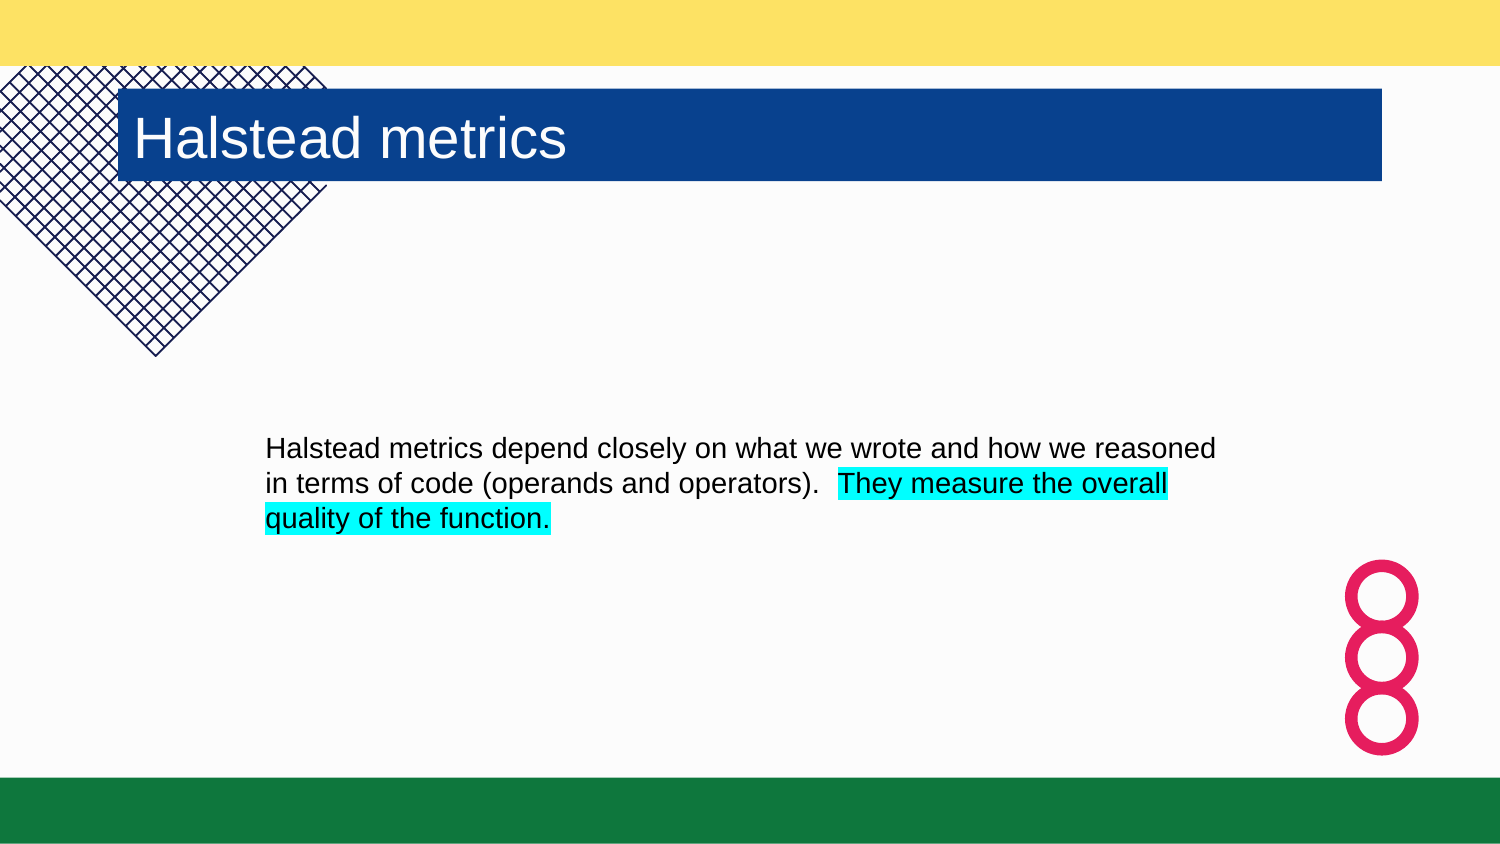

# Halstead metrics
Halstead metrics depend closely on what we wrote and how we reasoned in terms of code (operands and operators).  They measure the overall quality of the function.